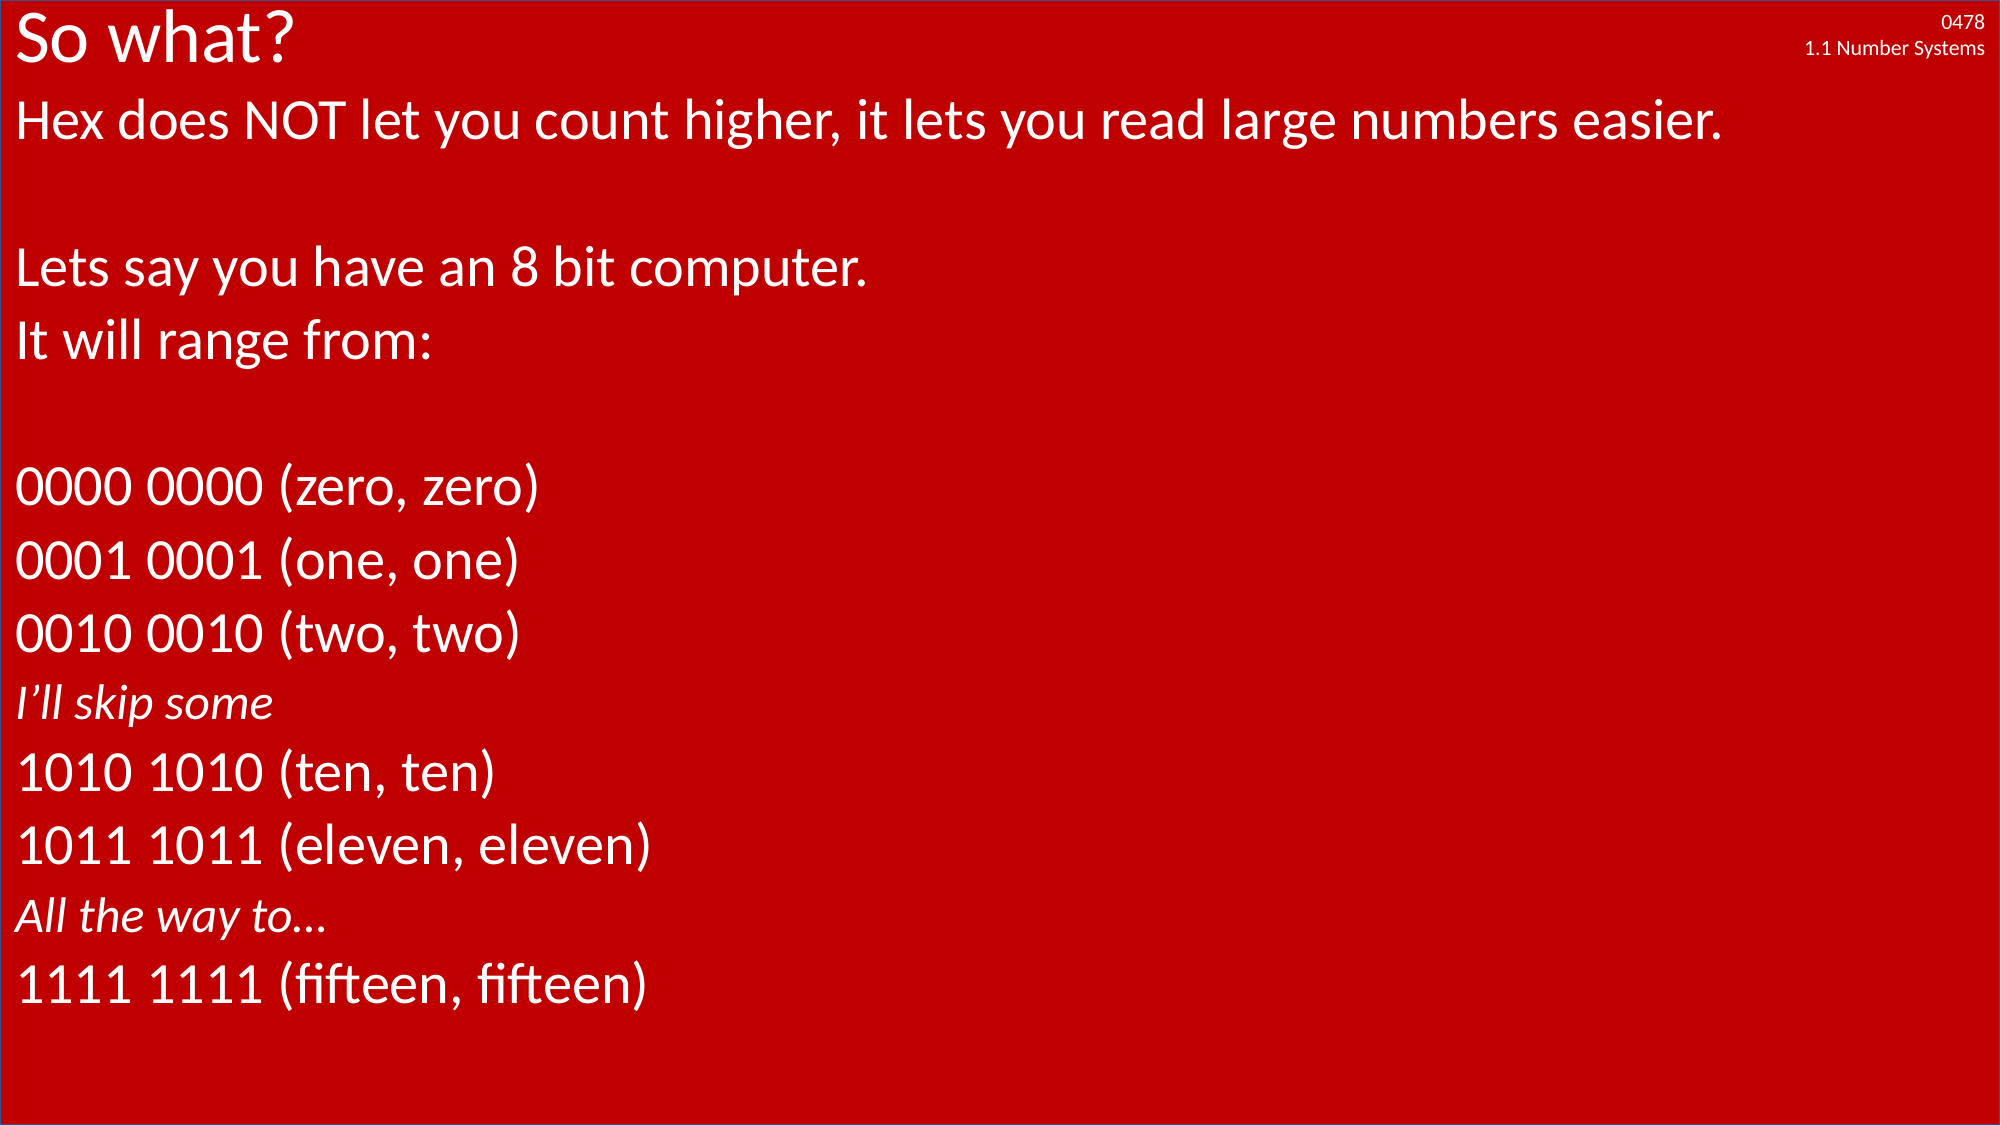

# So what?
Hex does NOT let you count higher, it lets you read large numbers easier.

Lets say you have an 8 bit computer.
It will range from:

0000 0000 (zero, zero)
0001 0001 (one, one)
0010 0010 (two, two)
I’ll skip some
1010 1010 (ten, ten)
1011 1011 (eleven, eleven)
All the way to…
1111 1111 (fifteen, fifteen)